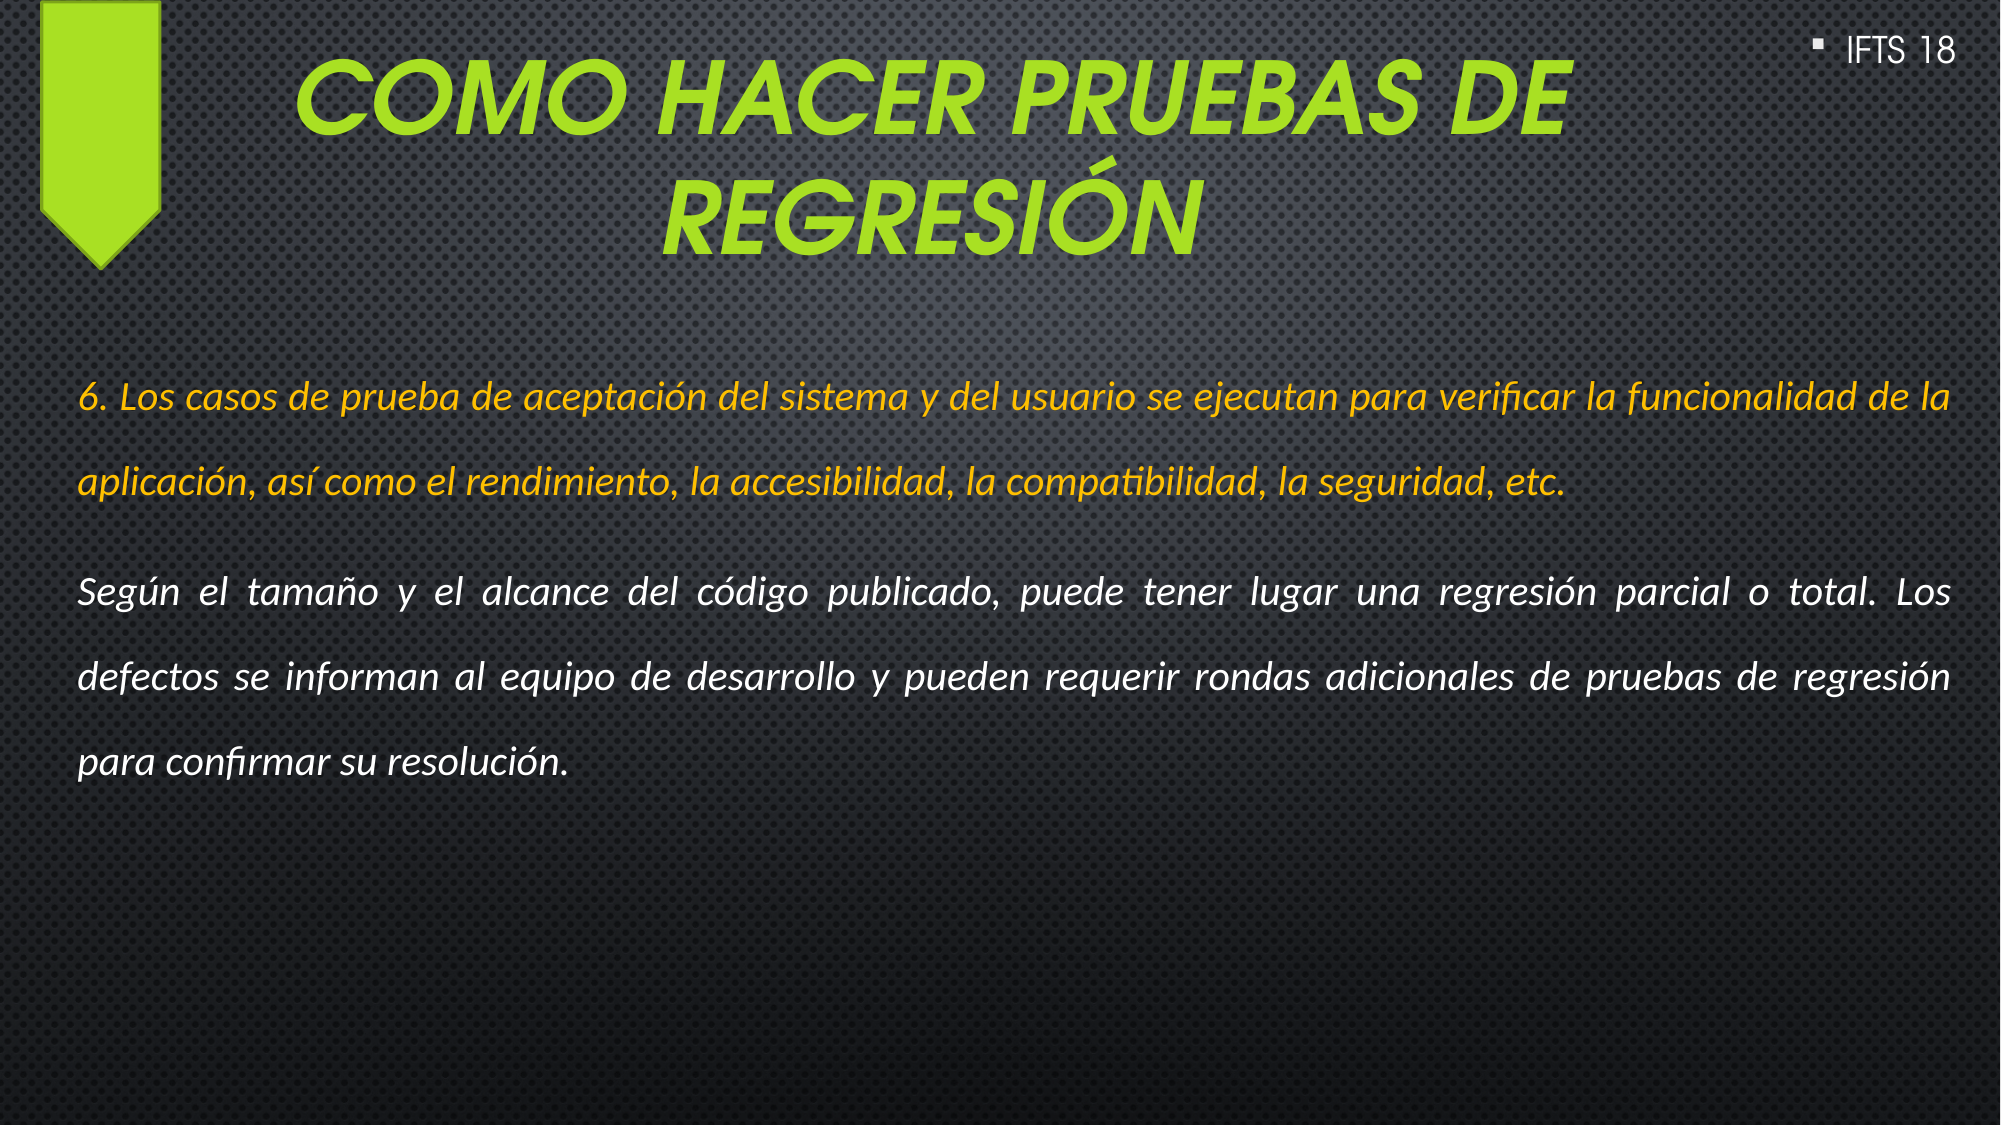

IFTS 18
# Como hacer pruebas de Regresión

6. Los casos de prueba de aceptación del sistema y del usuario se ejecutan para verificar la funcionalidad de la aplicación, así como el rendimiento, la accesibilidad, la compatibilidad, la seguridad, etc.
Según el tamaño y el alcance del código publicado, puede tener lugar una regresión parcial o total. Los defectos se informan al equipo de desarrollo y pueden requerir rondas adicionales de pruebas de regresión para confirmar su resolución.